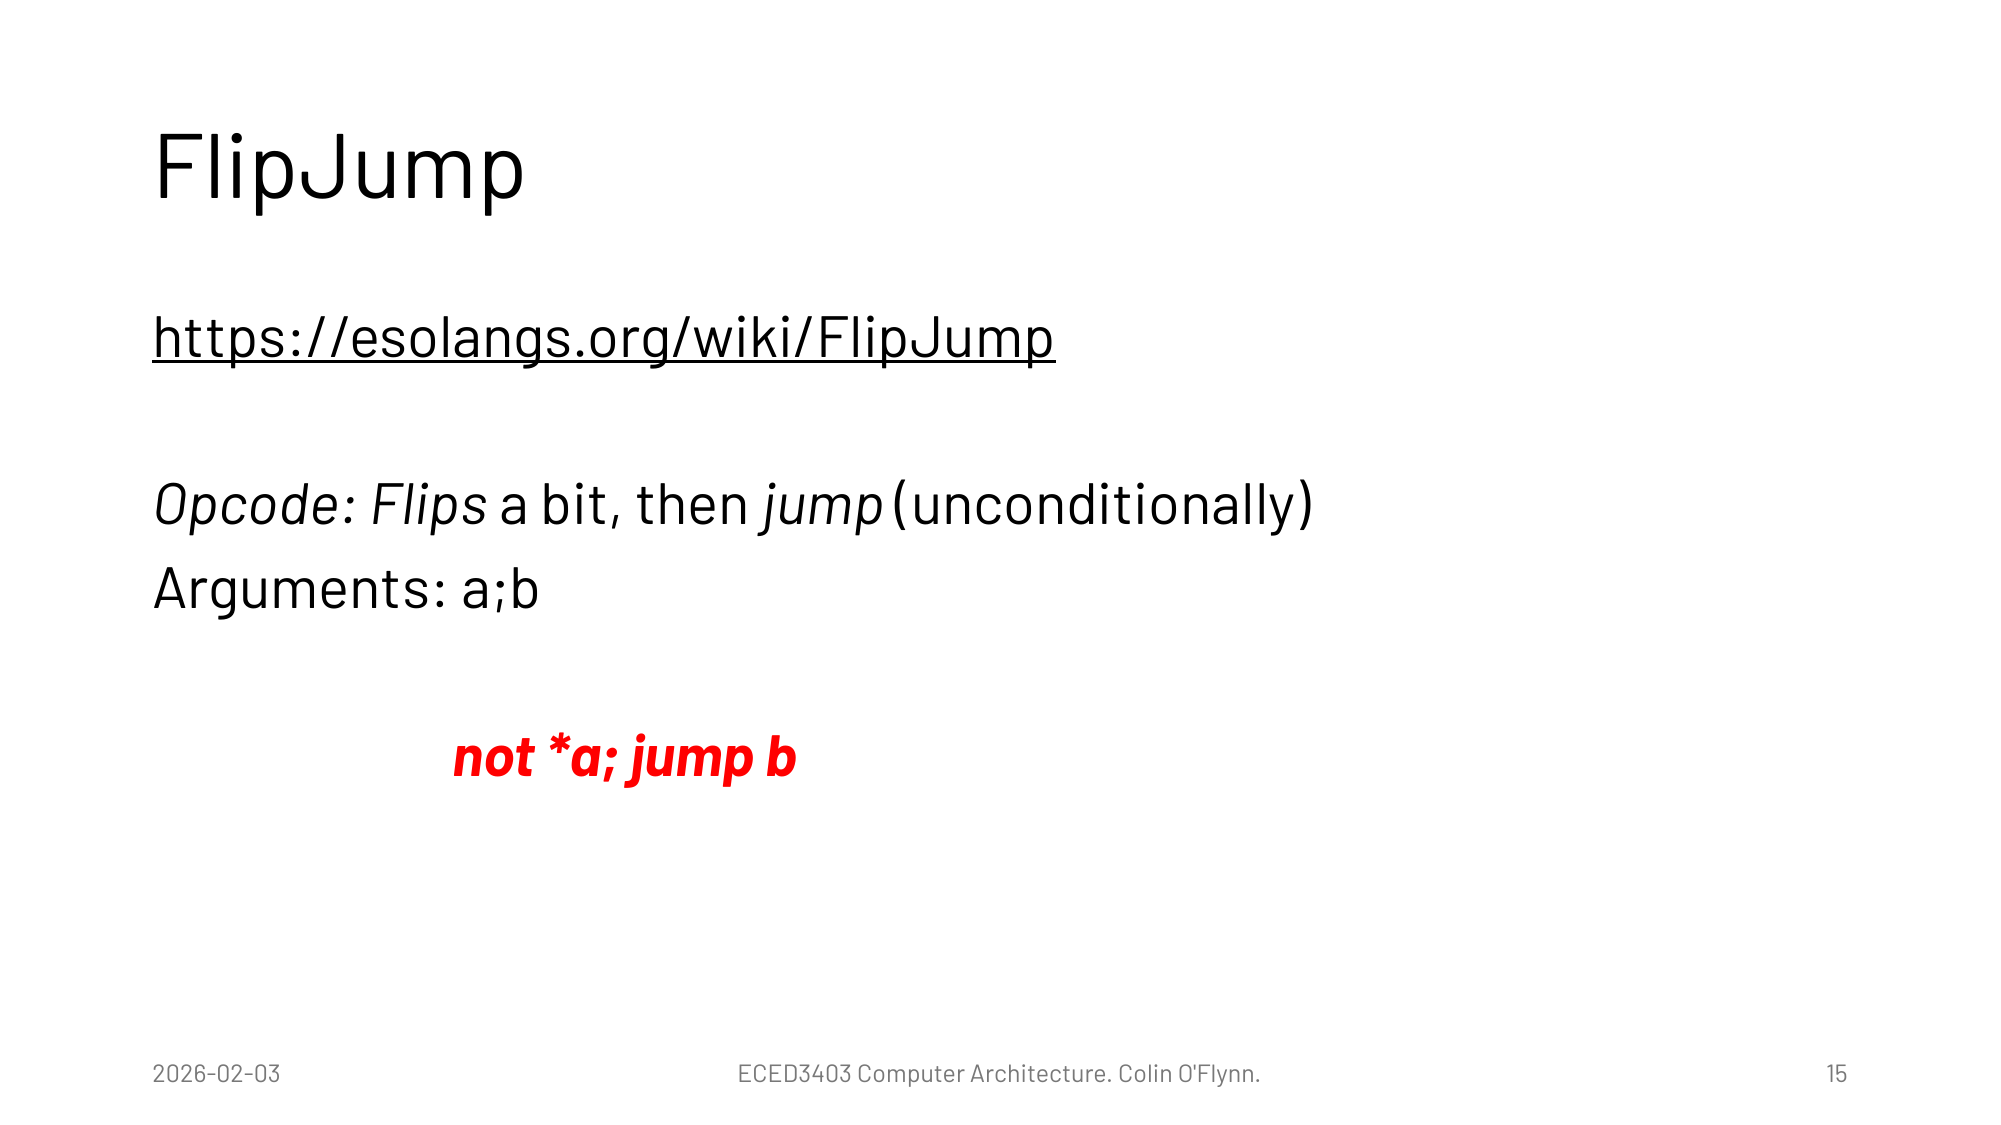

# FlipJump
https://esolangs.org/wiki/FlipJump

Opcode: Flips a bit, then jump (unconditionally)
Arguments: a;b

		not *a; jump b
2026-02-03
ECED3403 Computer Architecture. Colin O'Flynn.
15